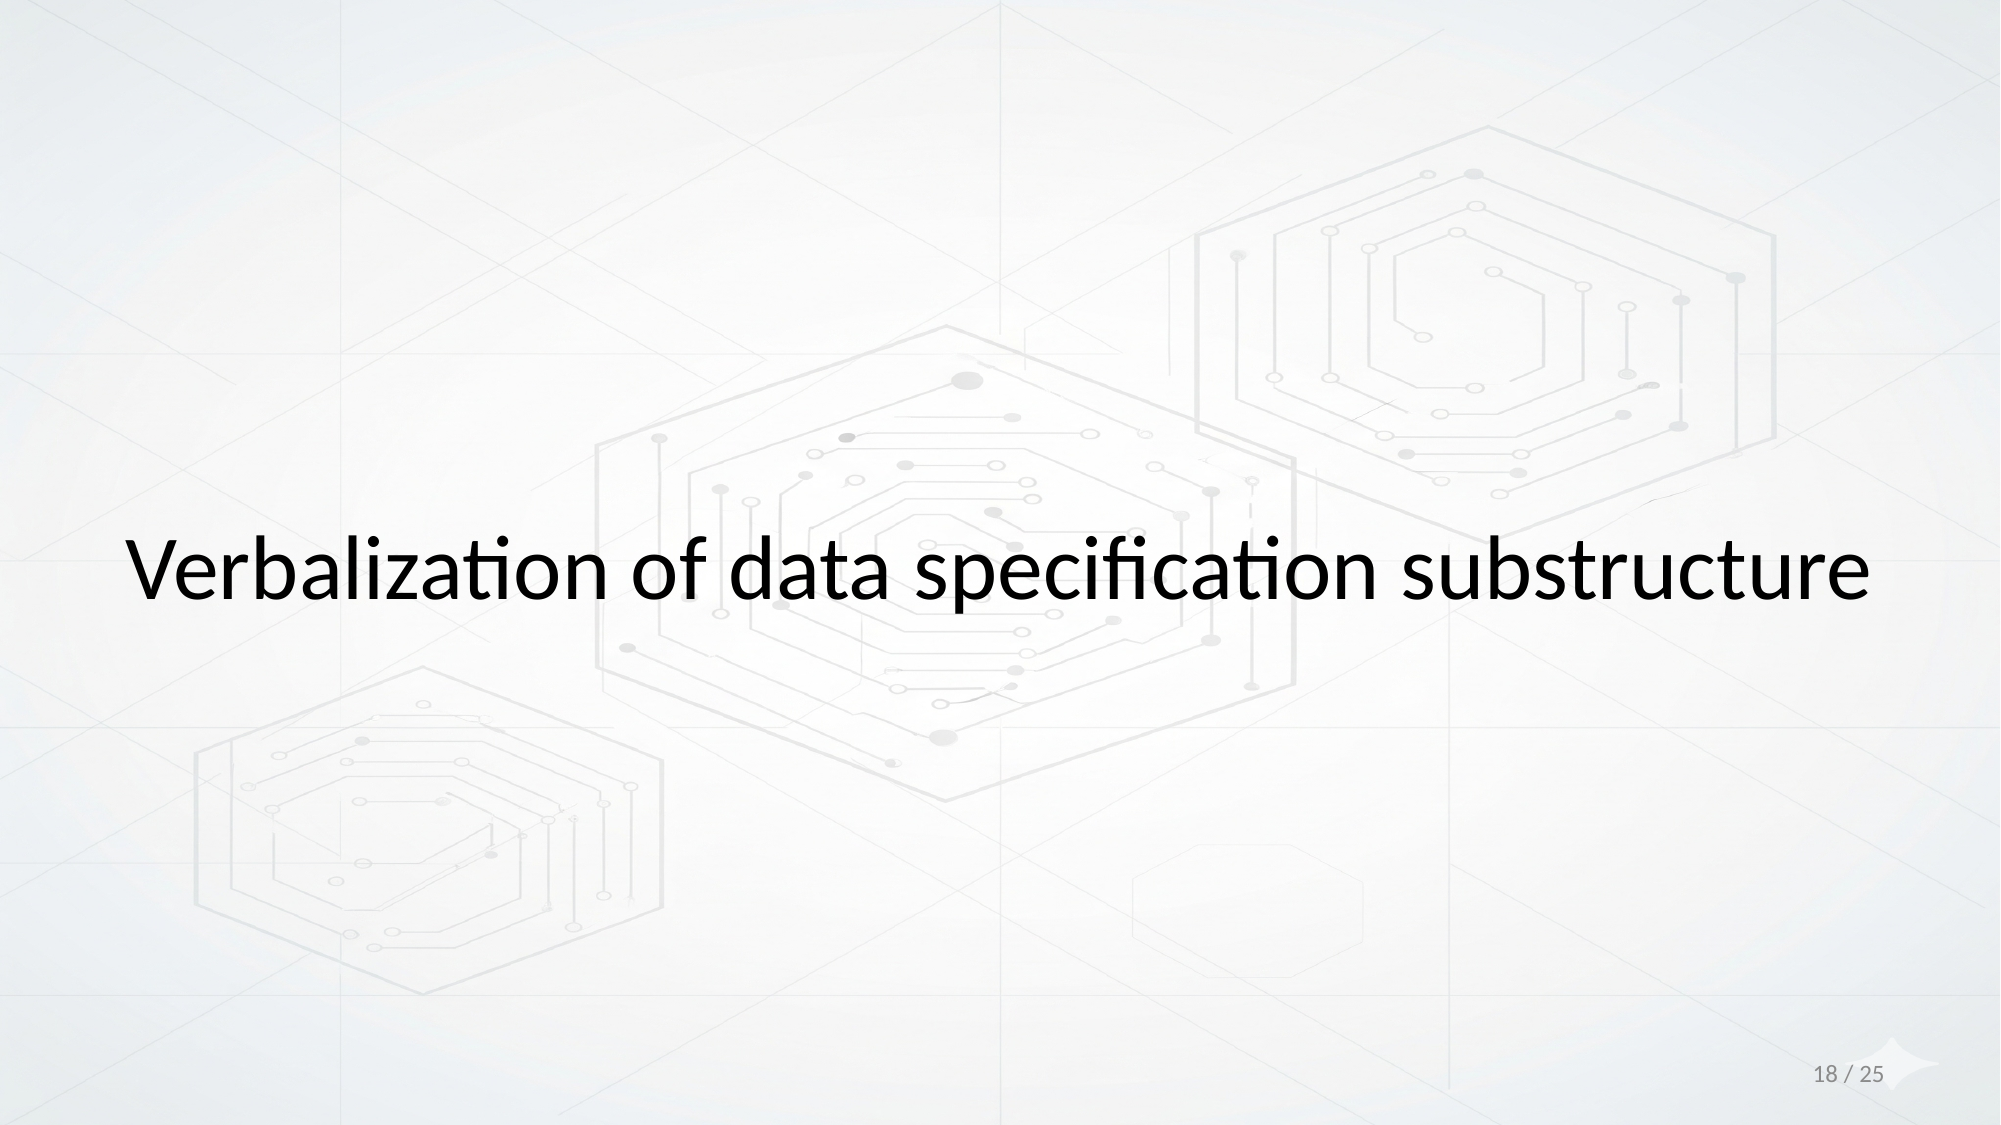

# Verbalization of data specification substructure
18 / 25